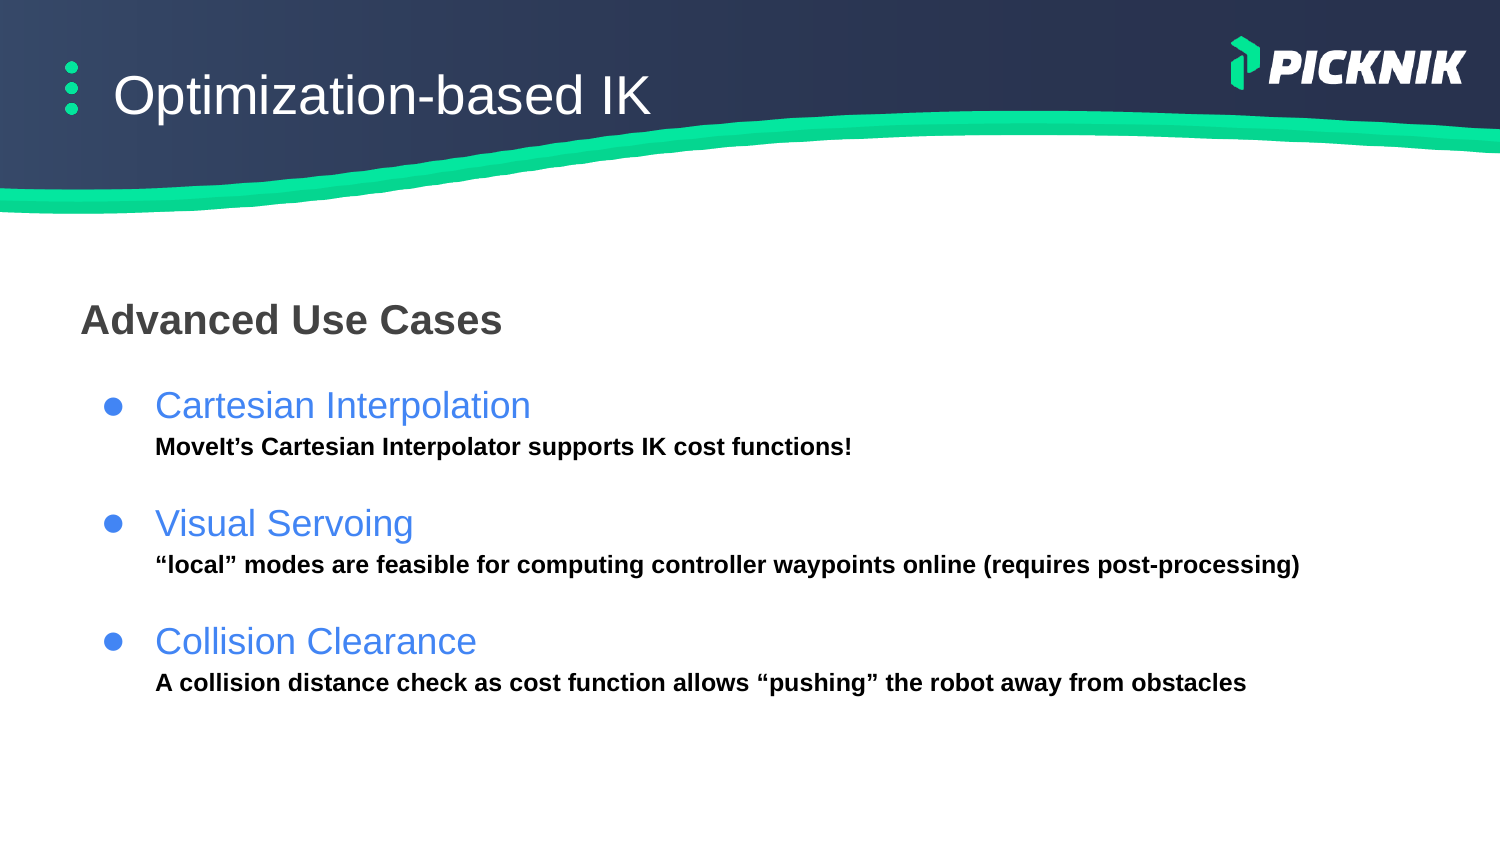

# Optimization-based IK
Advanced Use Cases

Cartesian Interpolation
MoveIt’s Cartesian Interpolator supports IK cost functions!

Visual Servoing
“local” modes are feasible for computing controller waypoints online (requires post-processing)

Collision Clearance
A collision distance check as cost function allows “pushing” the robot away from obstacles